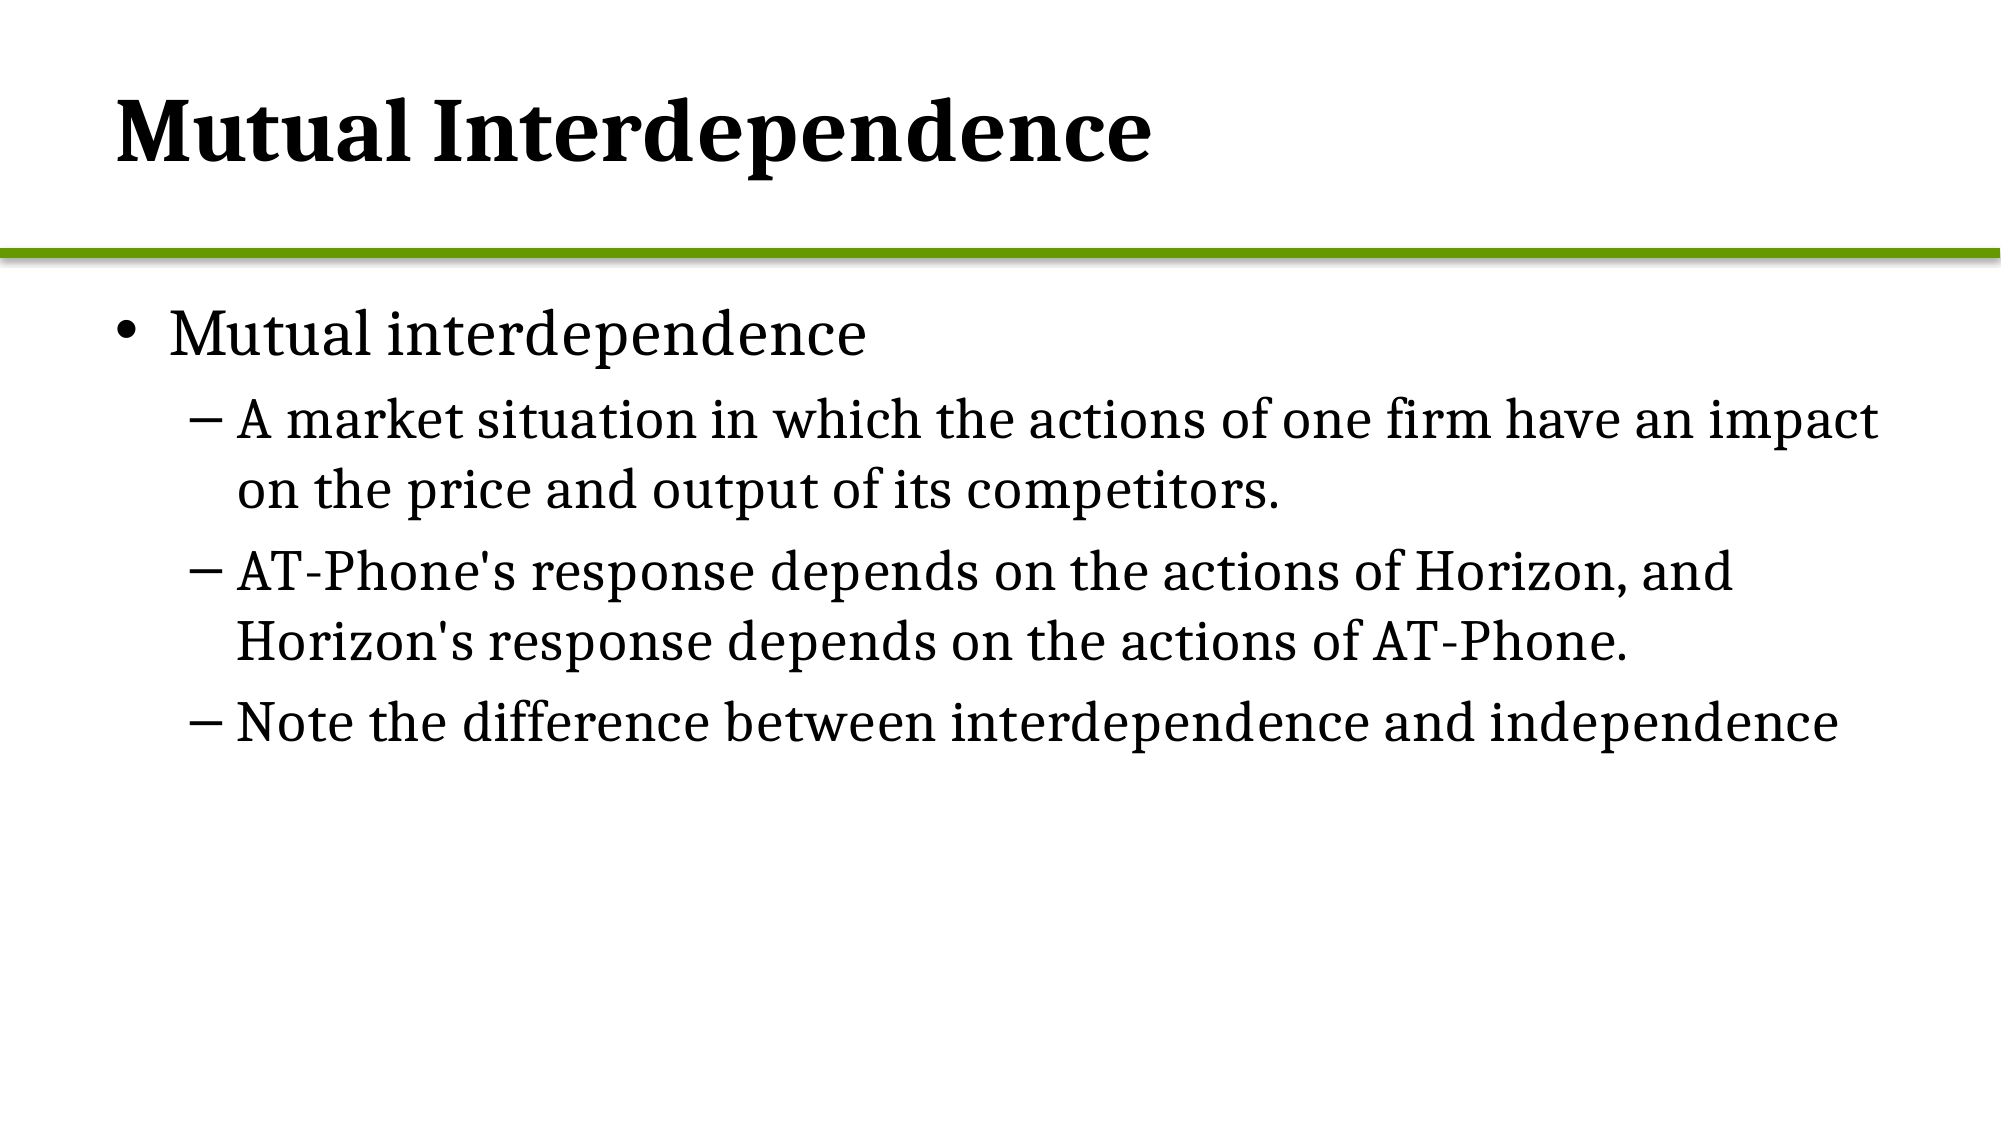

# Mutual Interdependence
Mutual interdependence
A market situation in which the actions of one firm have an impact on the price and output of its competitors.
AT-Phone's response depends on the actions of Horizon, and Horizon's response depends on the actions of AT-Phone.
Note the difference between interdependence and independence